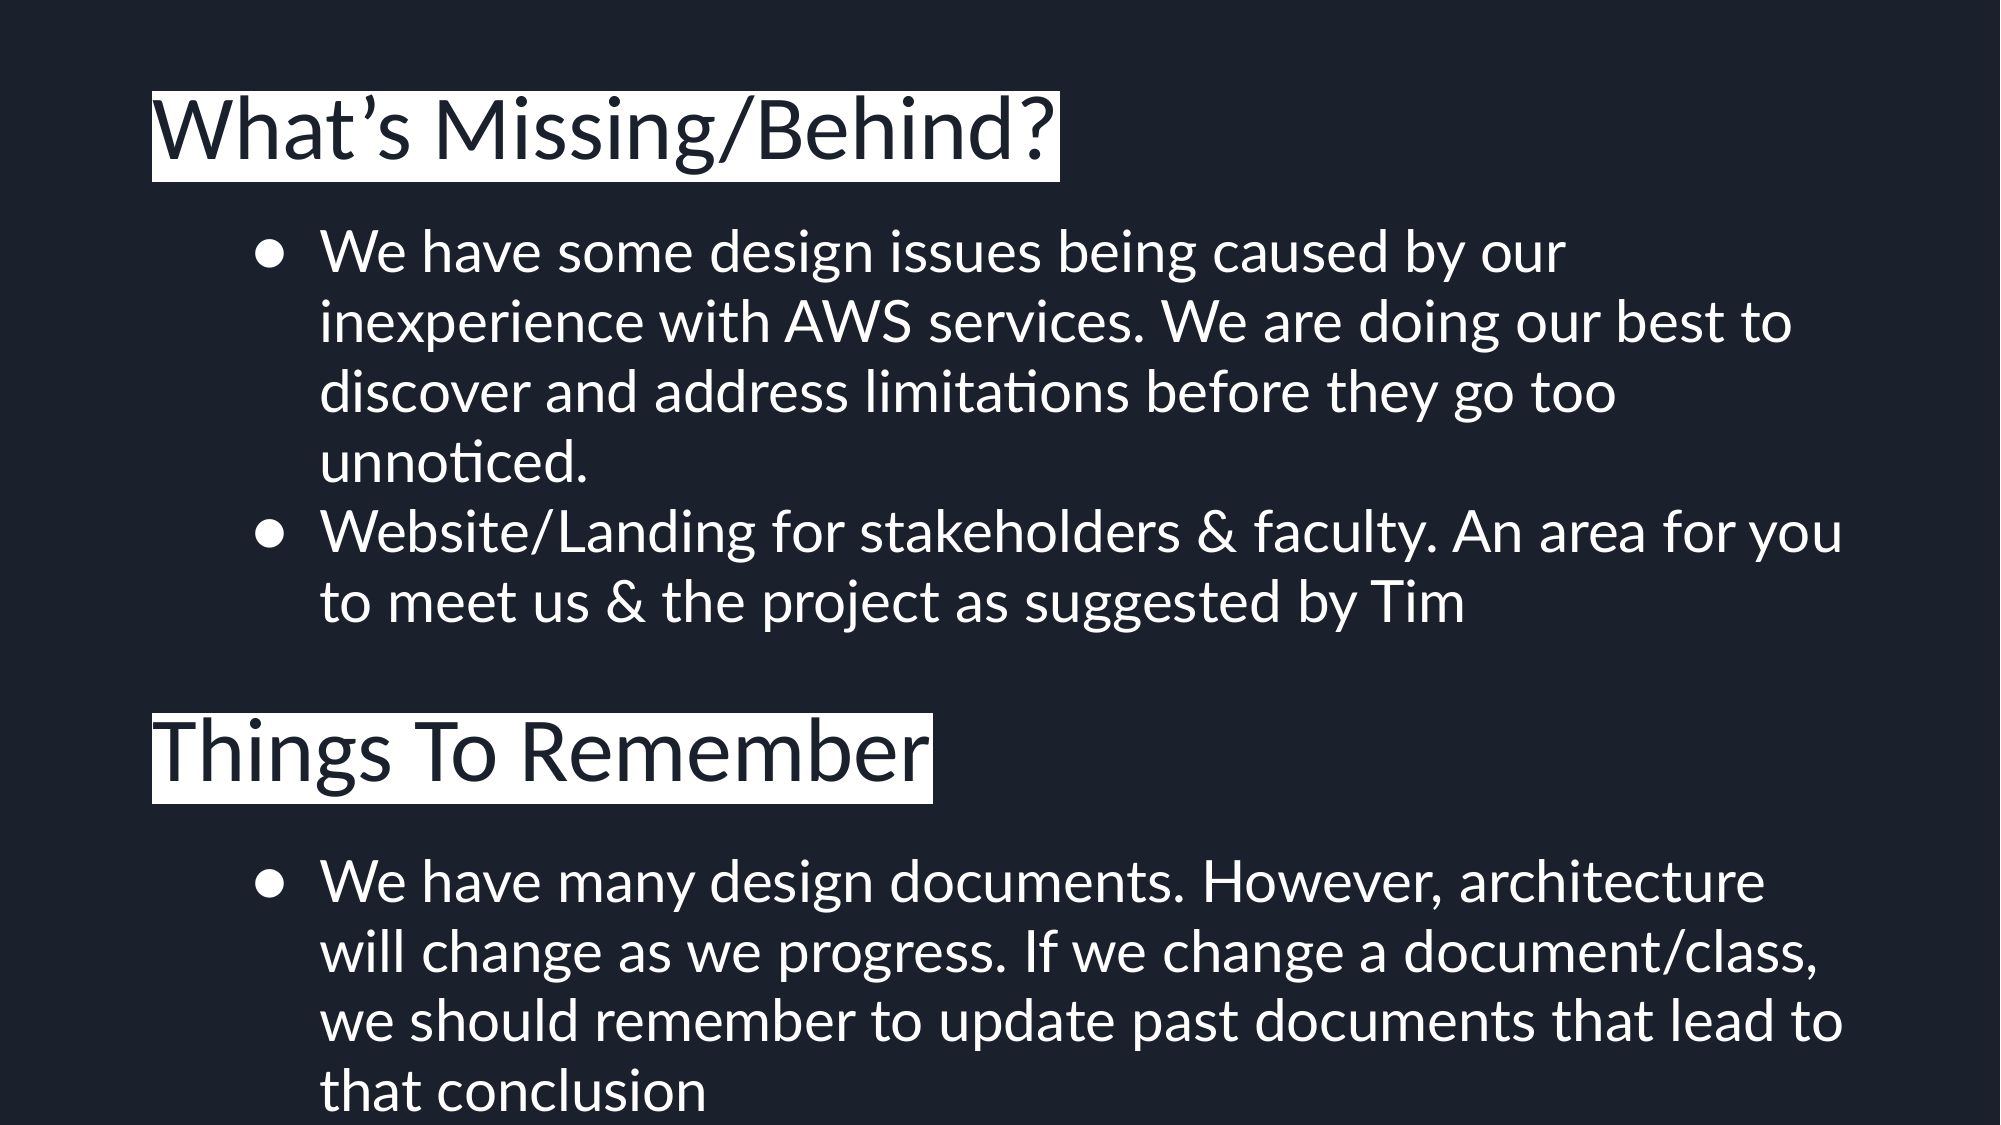

# What’s Missing/Behind?
We have some design issues being caused by our inexperience with AWS services. We are doing our best to discover and address limitations before they go too unnoticed.
Website/Landing for stakeholders & faculty. An area for you to meet us & the project as suggested by Tim

We have many design documents. However, architecture will change as we progress. If we change a document/class, we should remember to update past documents that lead to that conclusion

Things To Remember